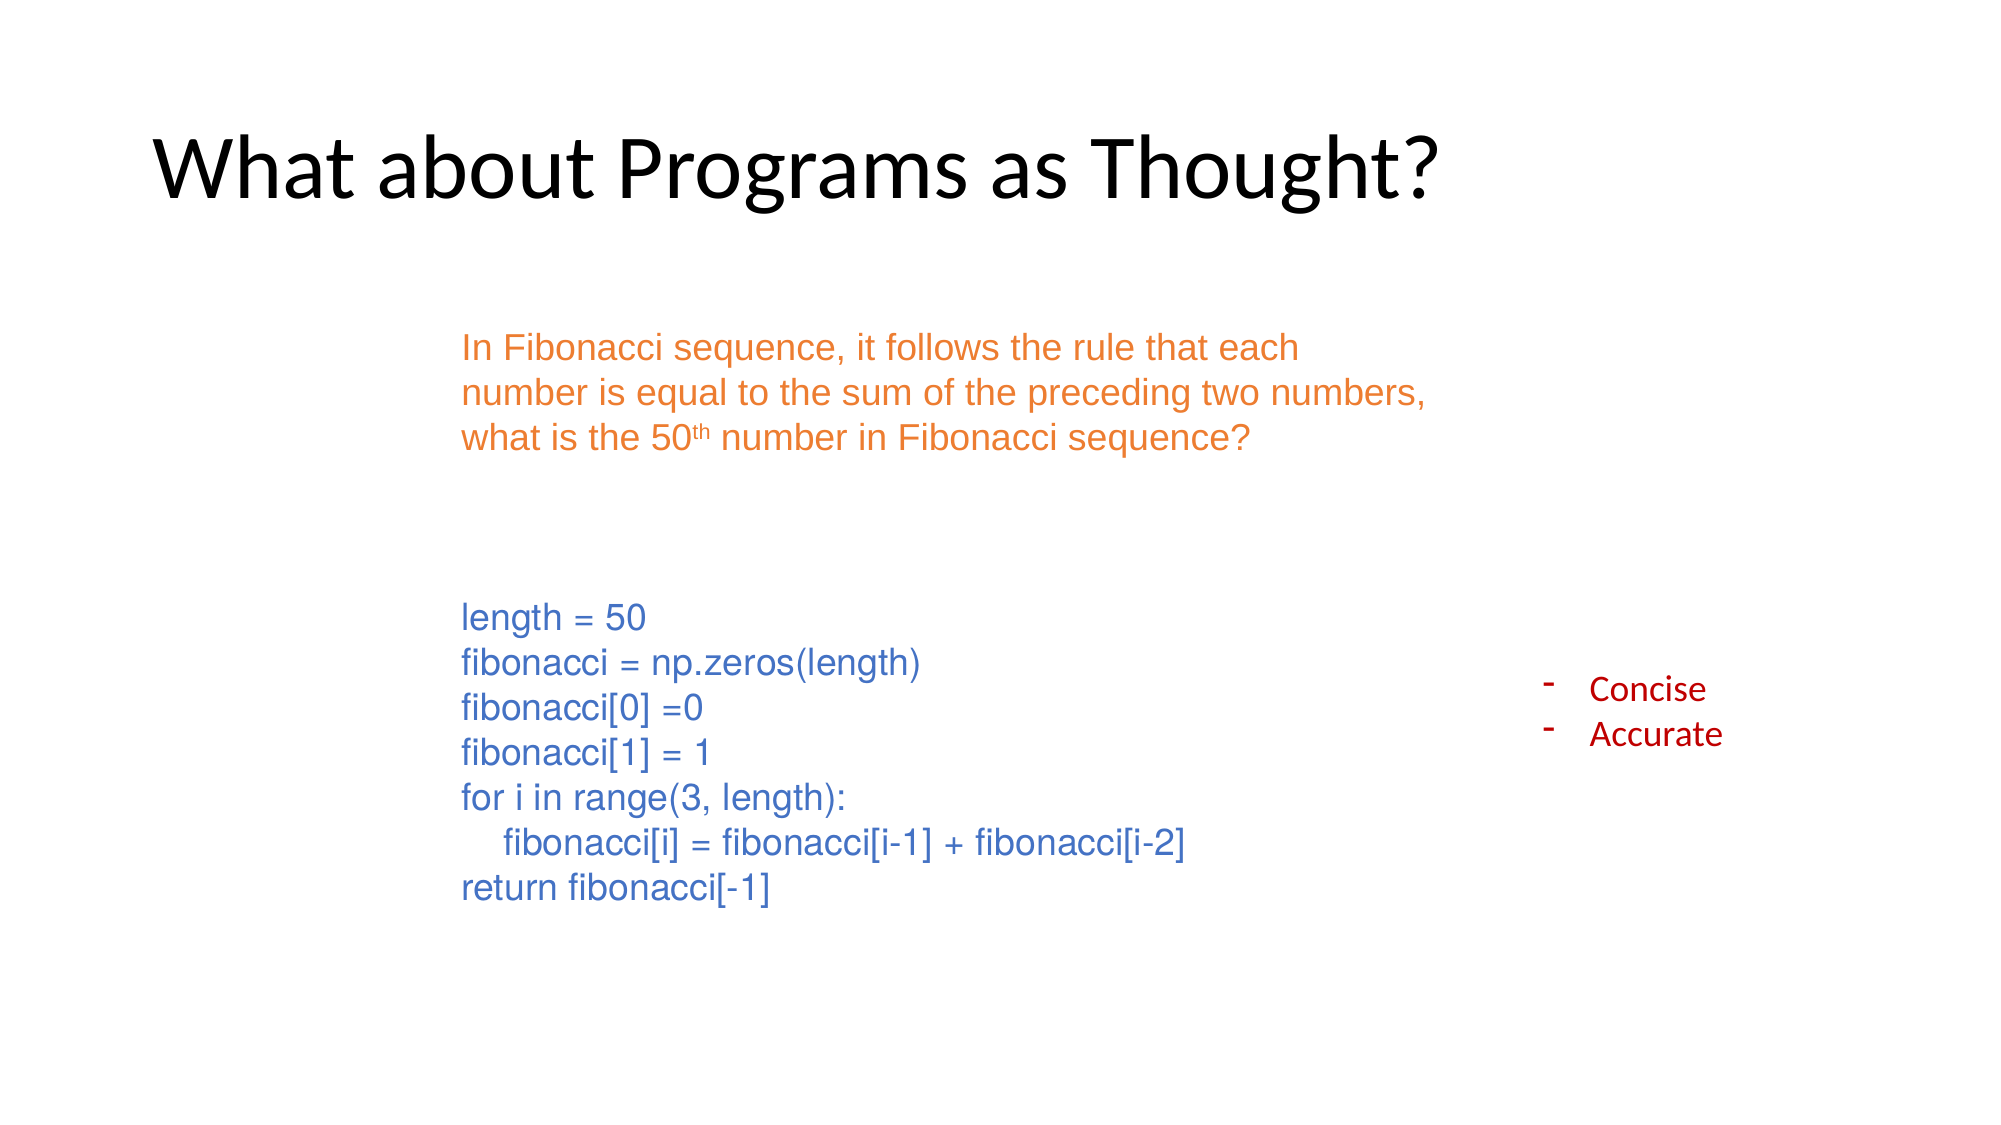

# What about Programs as Thought?
In Fibonacci sequence, it follows the rule that each number is equal to the sum of the preceding two numbers, what is the 50th number in Fibonacci sequence?
length = 50
fibonacci = np.zeros(length)
fibonacci[0] =0
fibonacci[1] = 1
for i in range(3, length):
    fibonacci[i] = fibonacci[i-1] + fibonacci[i-2]
return fibonacci[-1]
Concise
Accurate